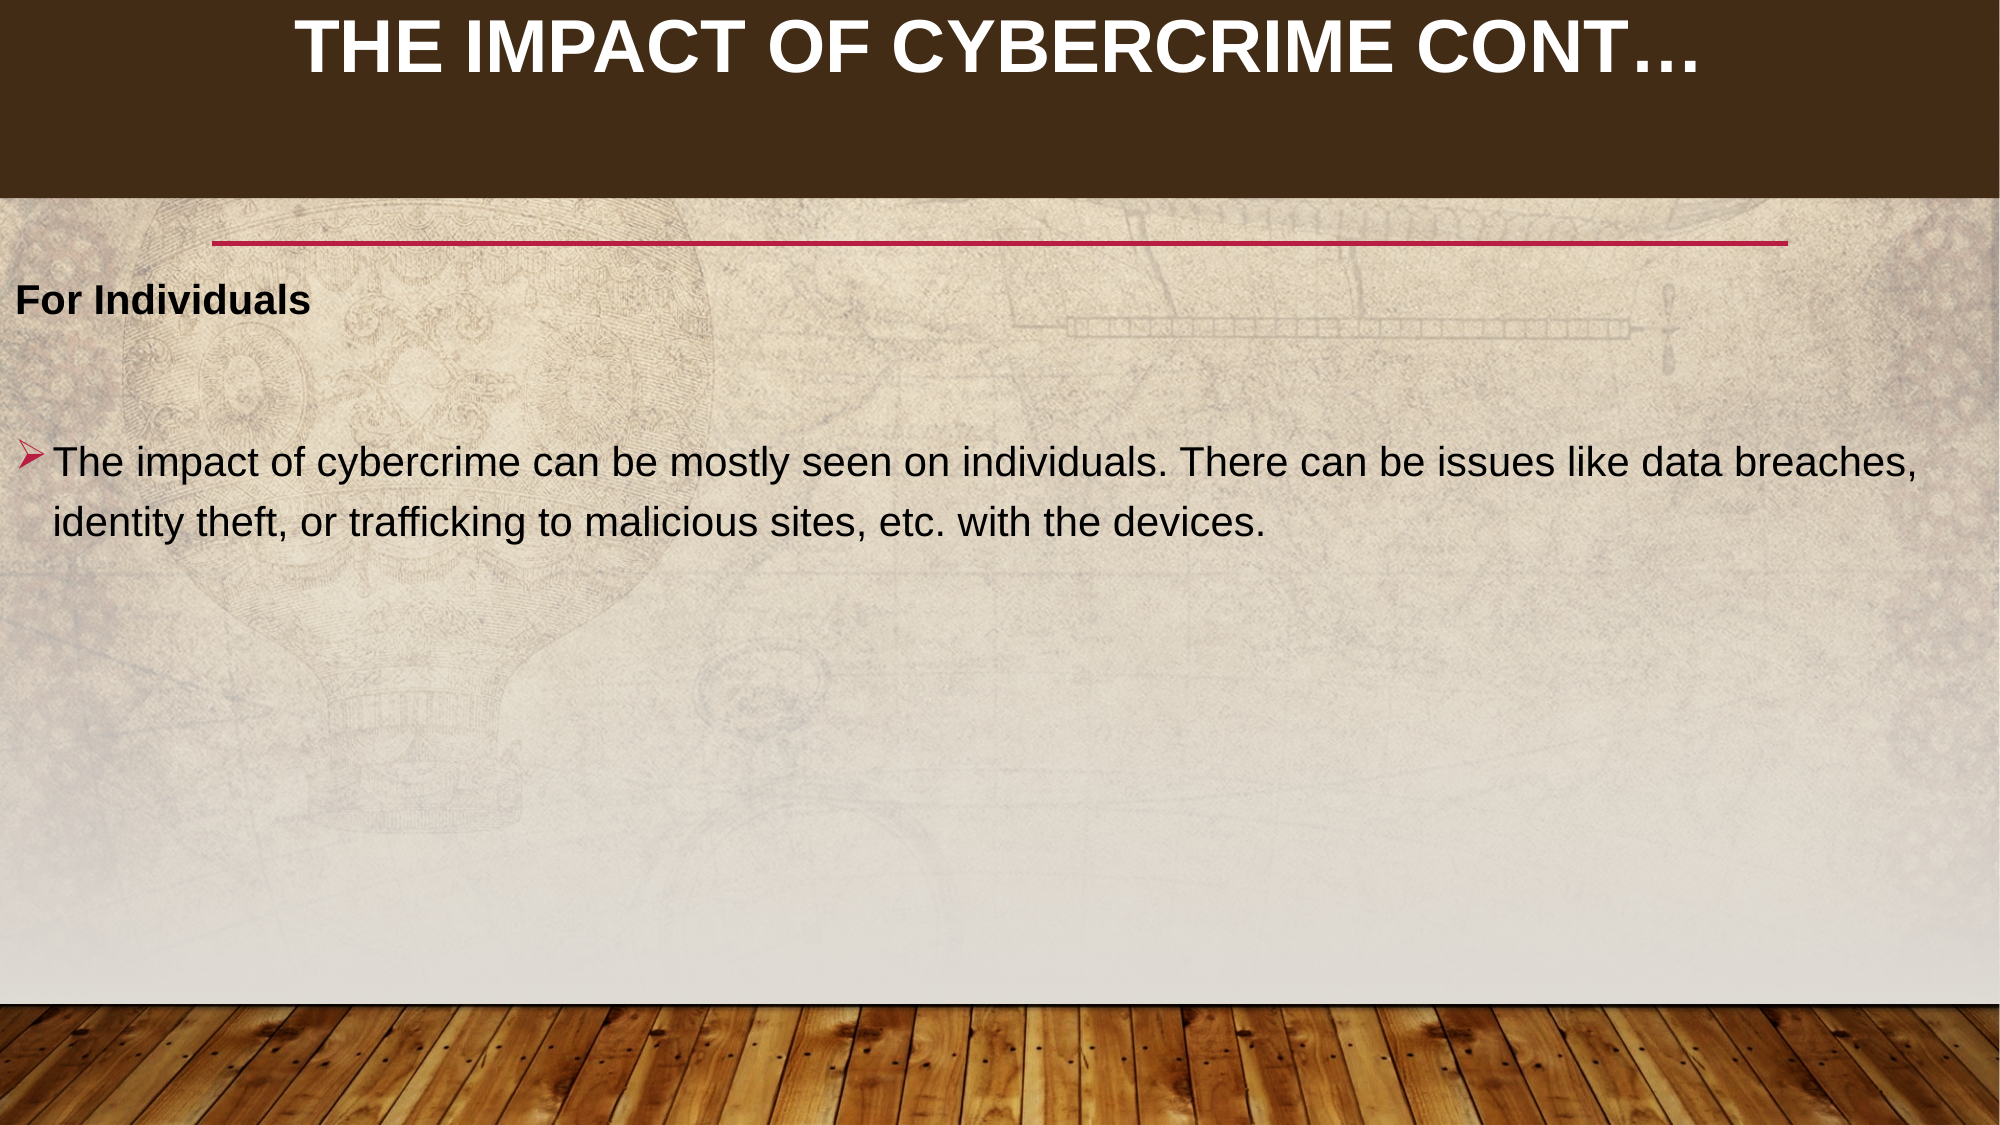

70
# THE IMPACT OF CYBERCRIME cont…
For Individuals

The impact of cybercrime can be mostly seen on individuals. There can be issues like data breaches, identity theft, or trafficking to malicious sites, etc. with the devices.